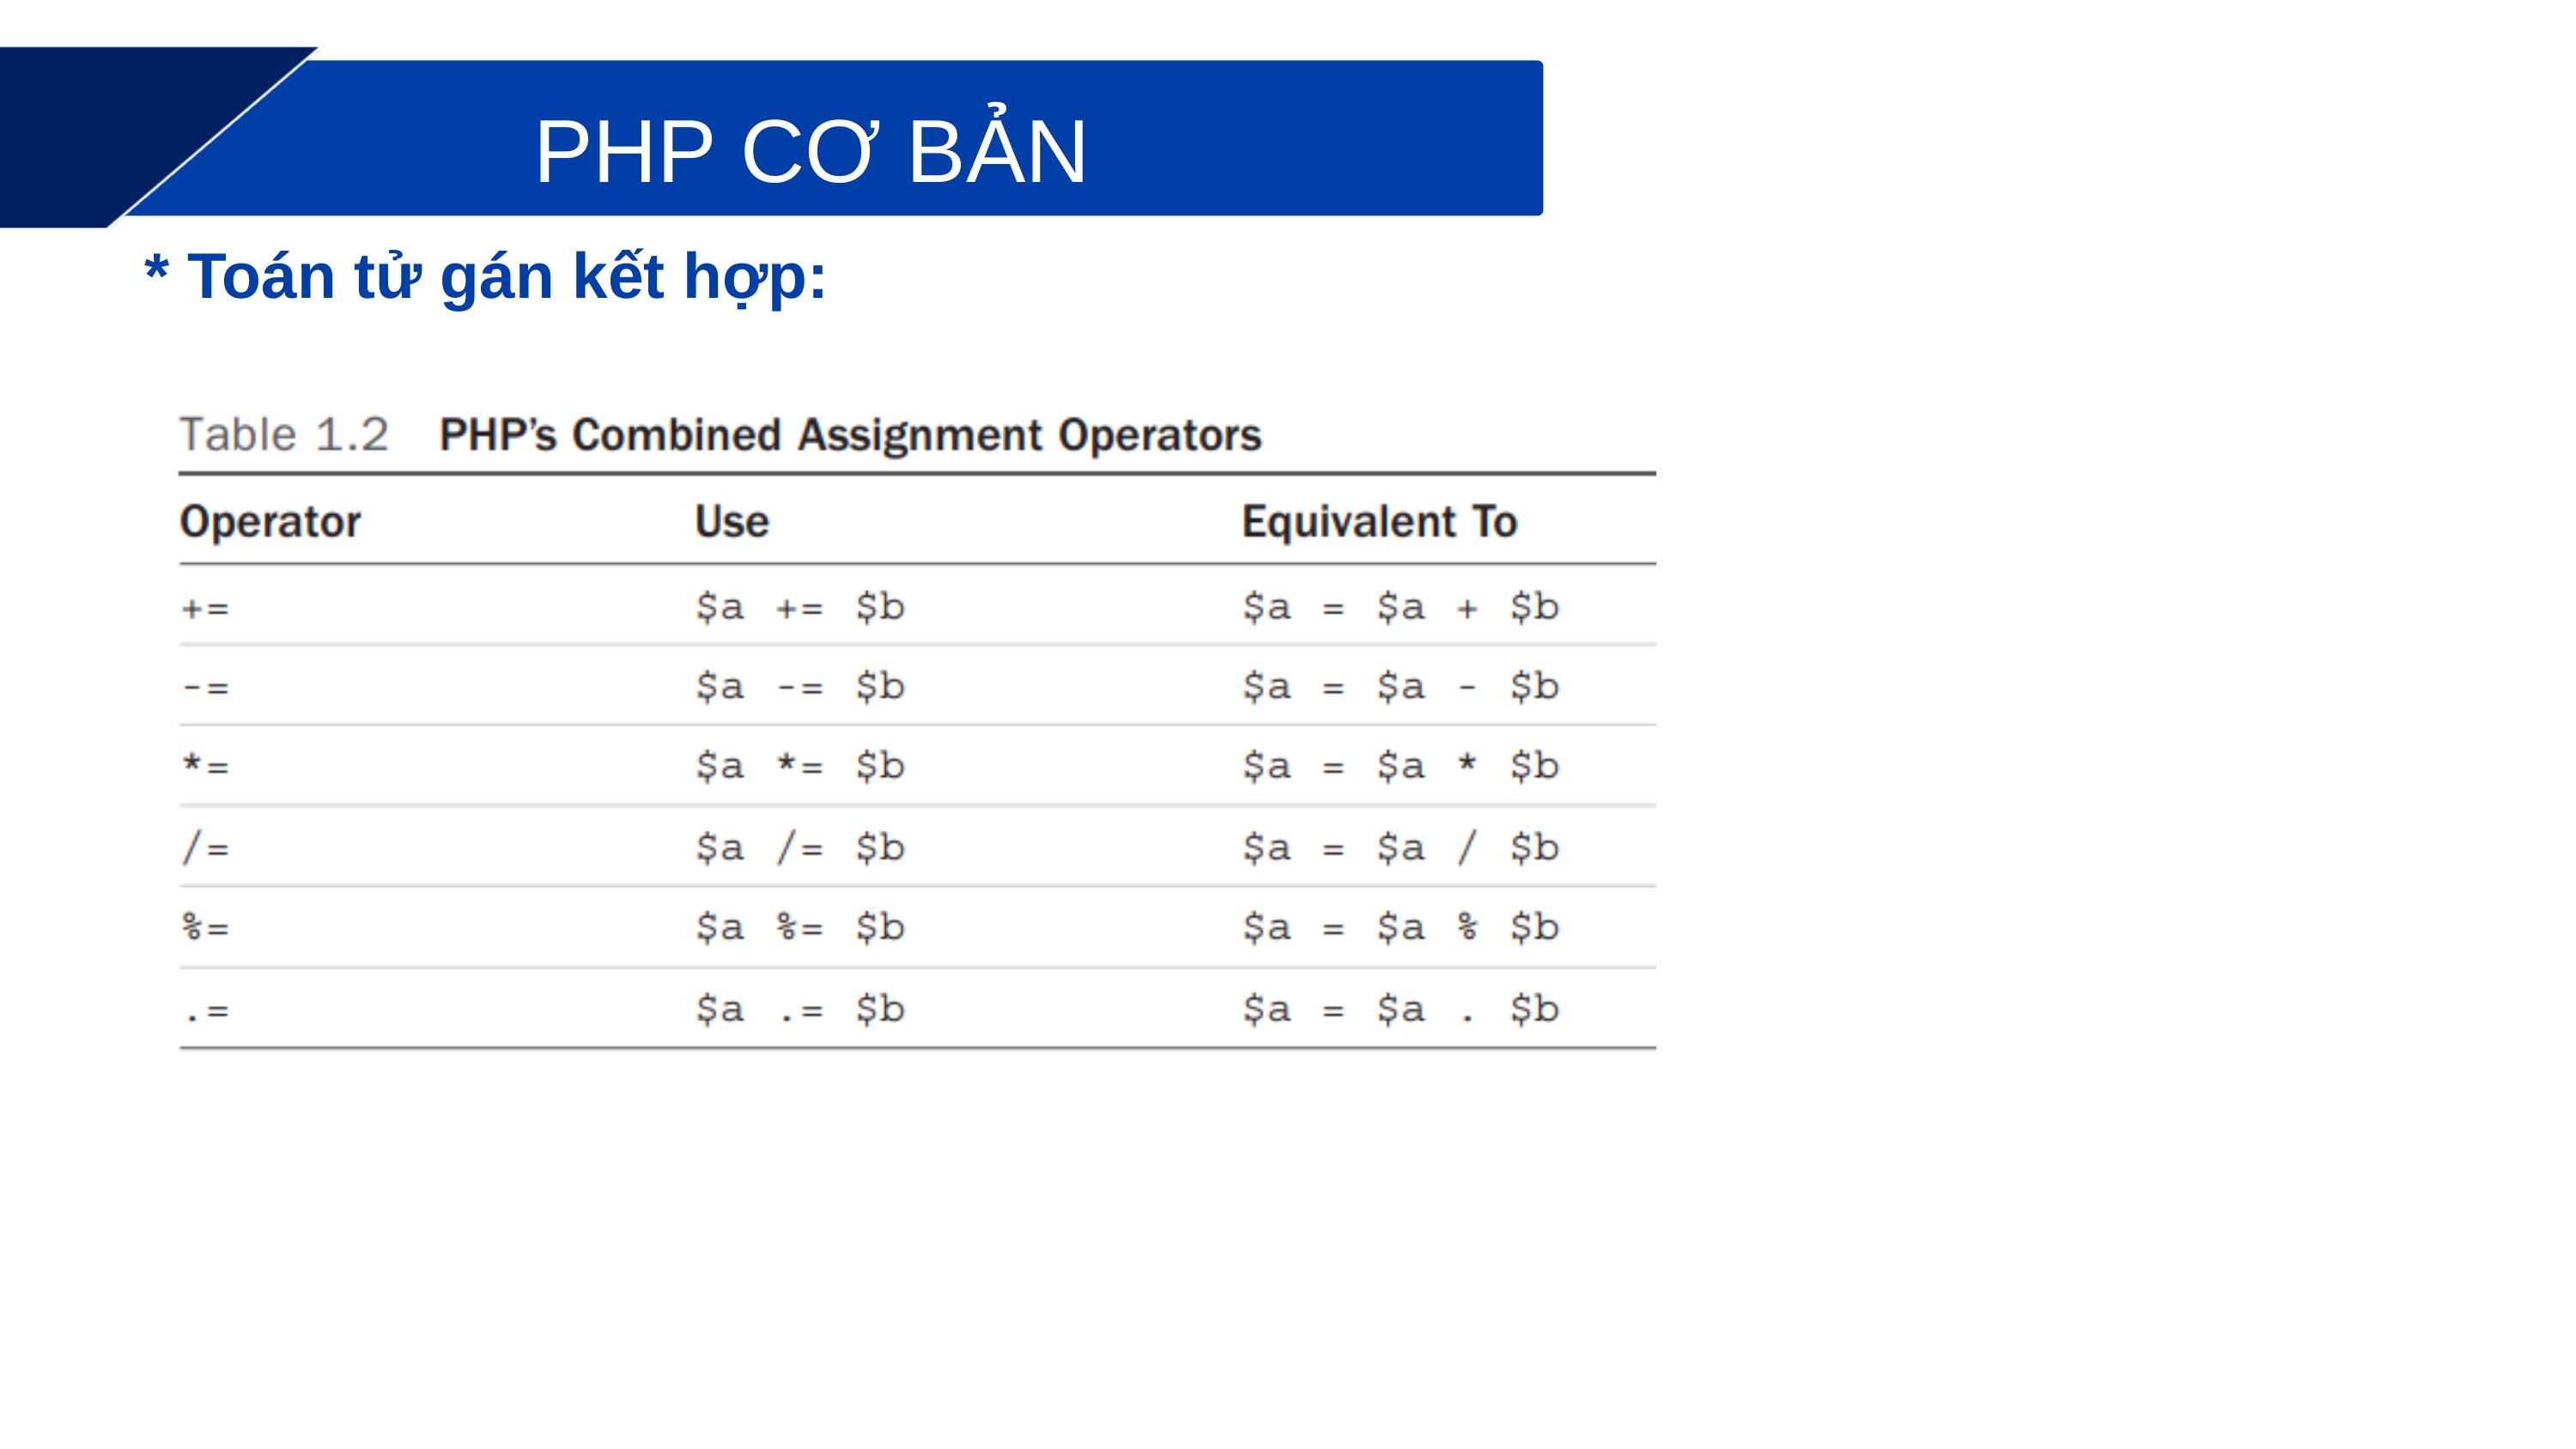

PHP CƠ BẢN

* Toán tử gán kết hợp: